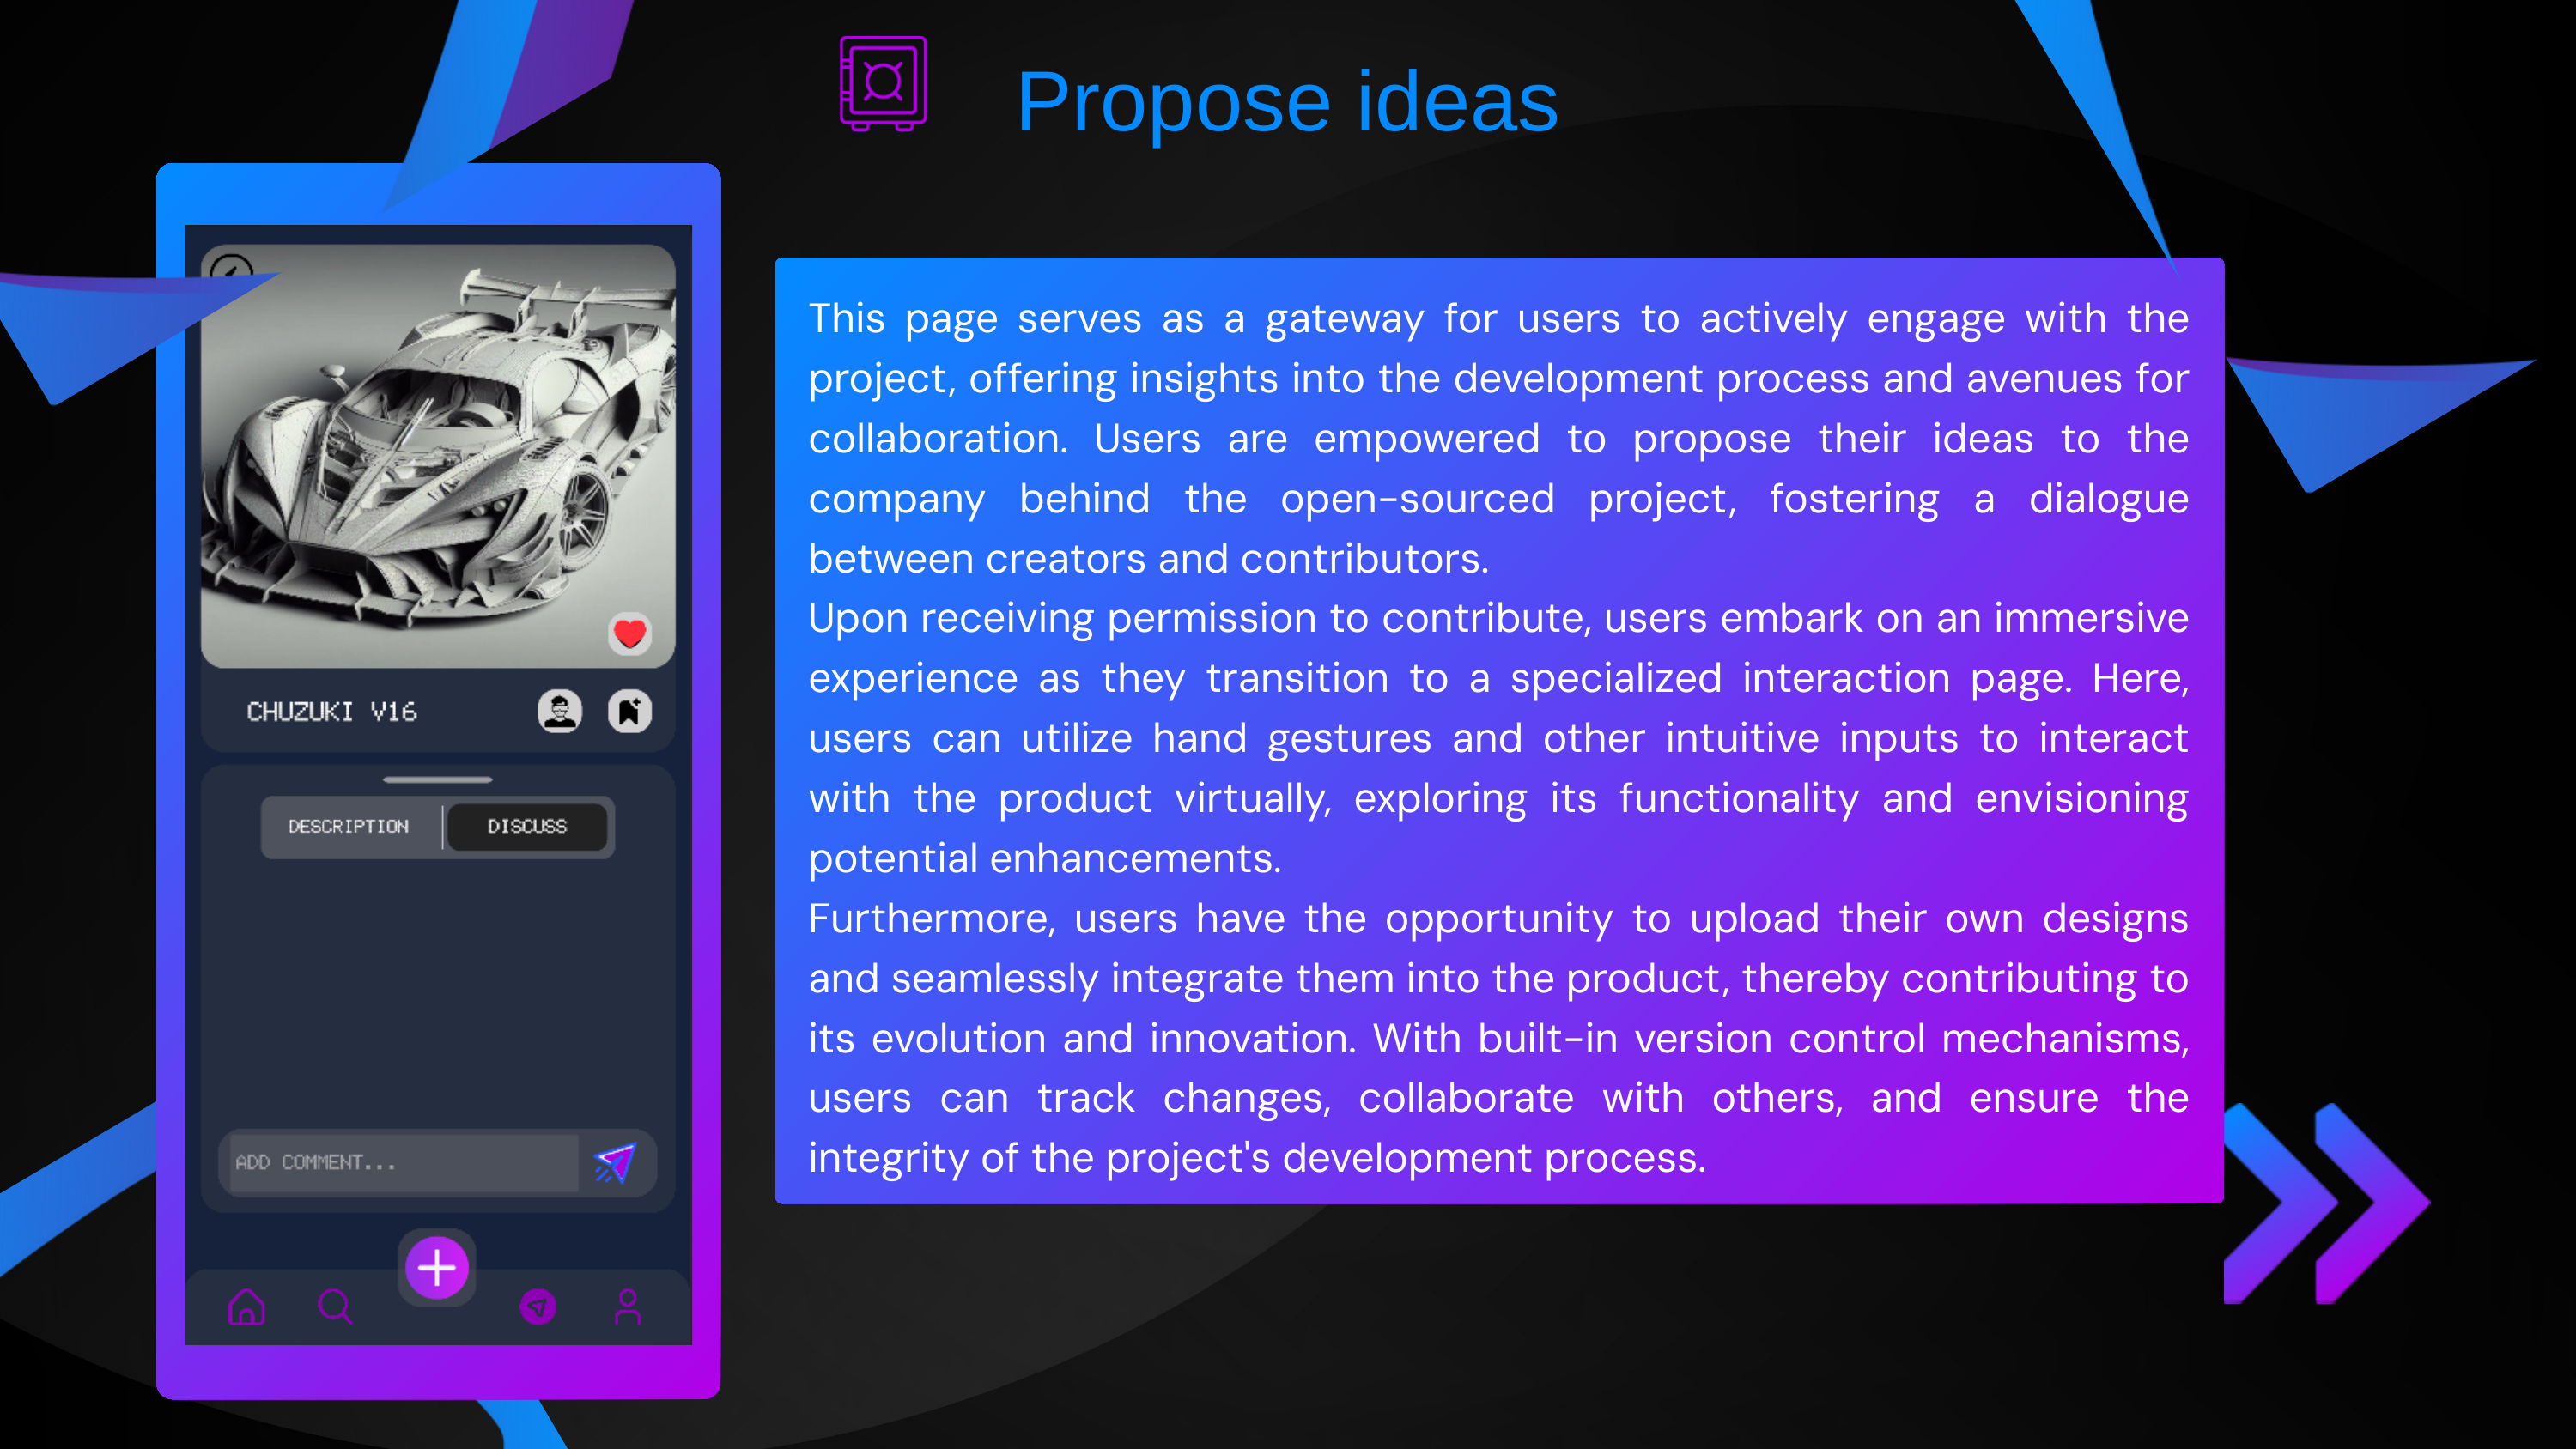

Propose ideas

This page serves as a gateway for users to actively engage with the project, offering insights into the development process and avenues for collaboration. Users are empowered to propose their ideas to the company behind the open-sourced project, fostering a dialogue between creators and contributors.
Upon receiving permission to contribute, users embark on an immersive experience as they transition to a specialized interaction page. Here, users can utilize hand gestures and other intuitive inputs to interact with the product virtually, exploring its functionality and envisioning potential enhancements.
Furthermore, users have the opportunity to upload their own designs and seamlessly integrate them into the product, thereby contributing to its evolution and innovation. With built-in version control mechanisms, users can track changes, collaborate with others, and ensure the integrity of the project's development process.